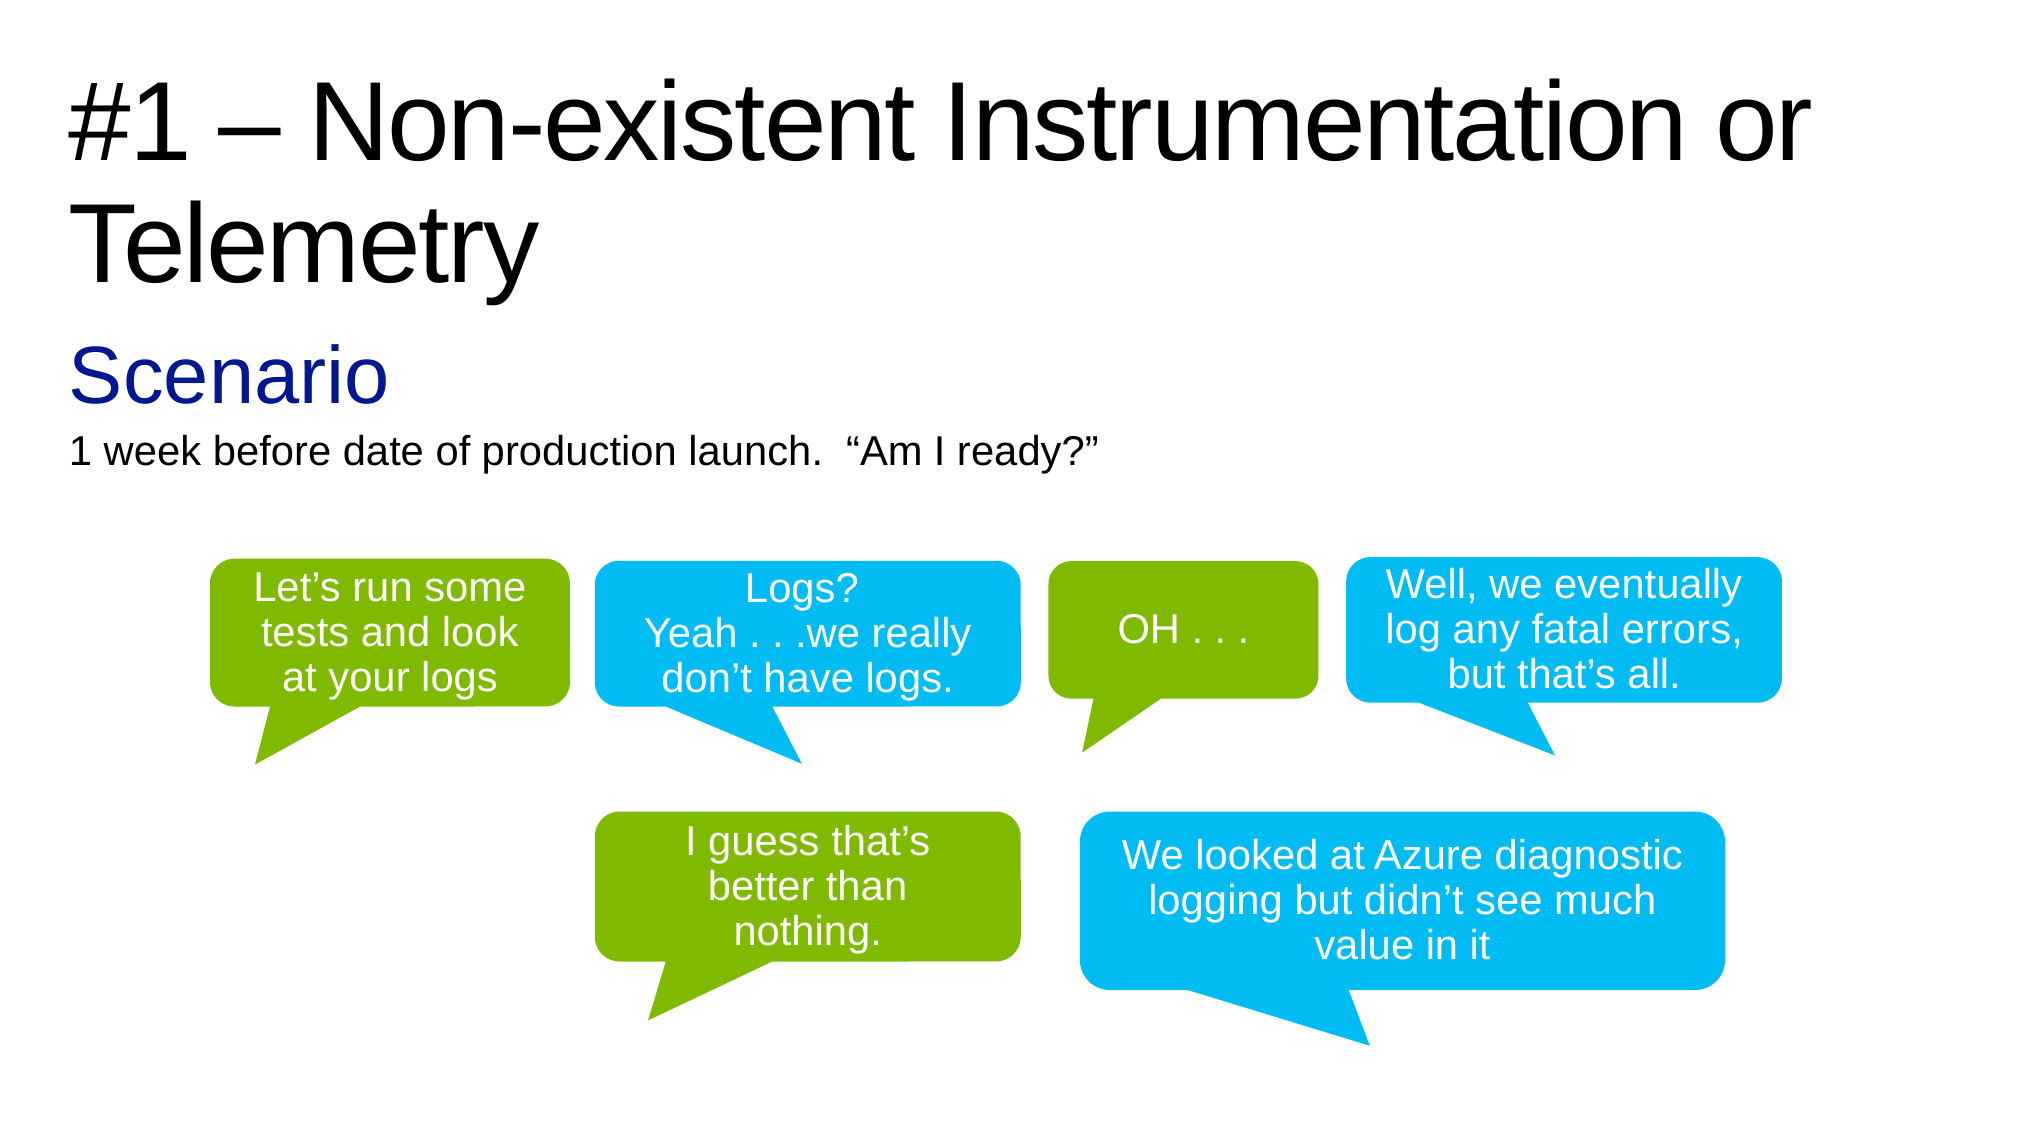

# #1 – Non-existent Instrumentation or Telemetry
Scenario
1 week before date of production launch.  “Am I ready?”

Well, we eventually log any fatal errors, but that’s all.
Let’s run some tests and look at your logs
Logs?  Yeah . . .we really don’t have logs.
OH . . .
I guess that’s better than nothing.
We looked at Azure diagnostic logging but didn’t see much value in it